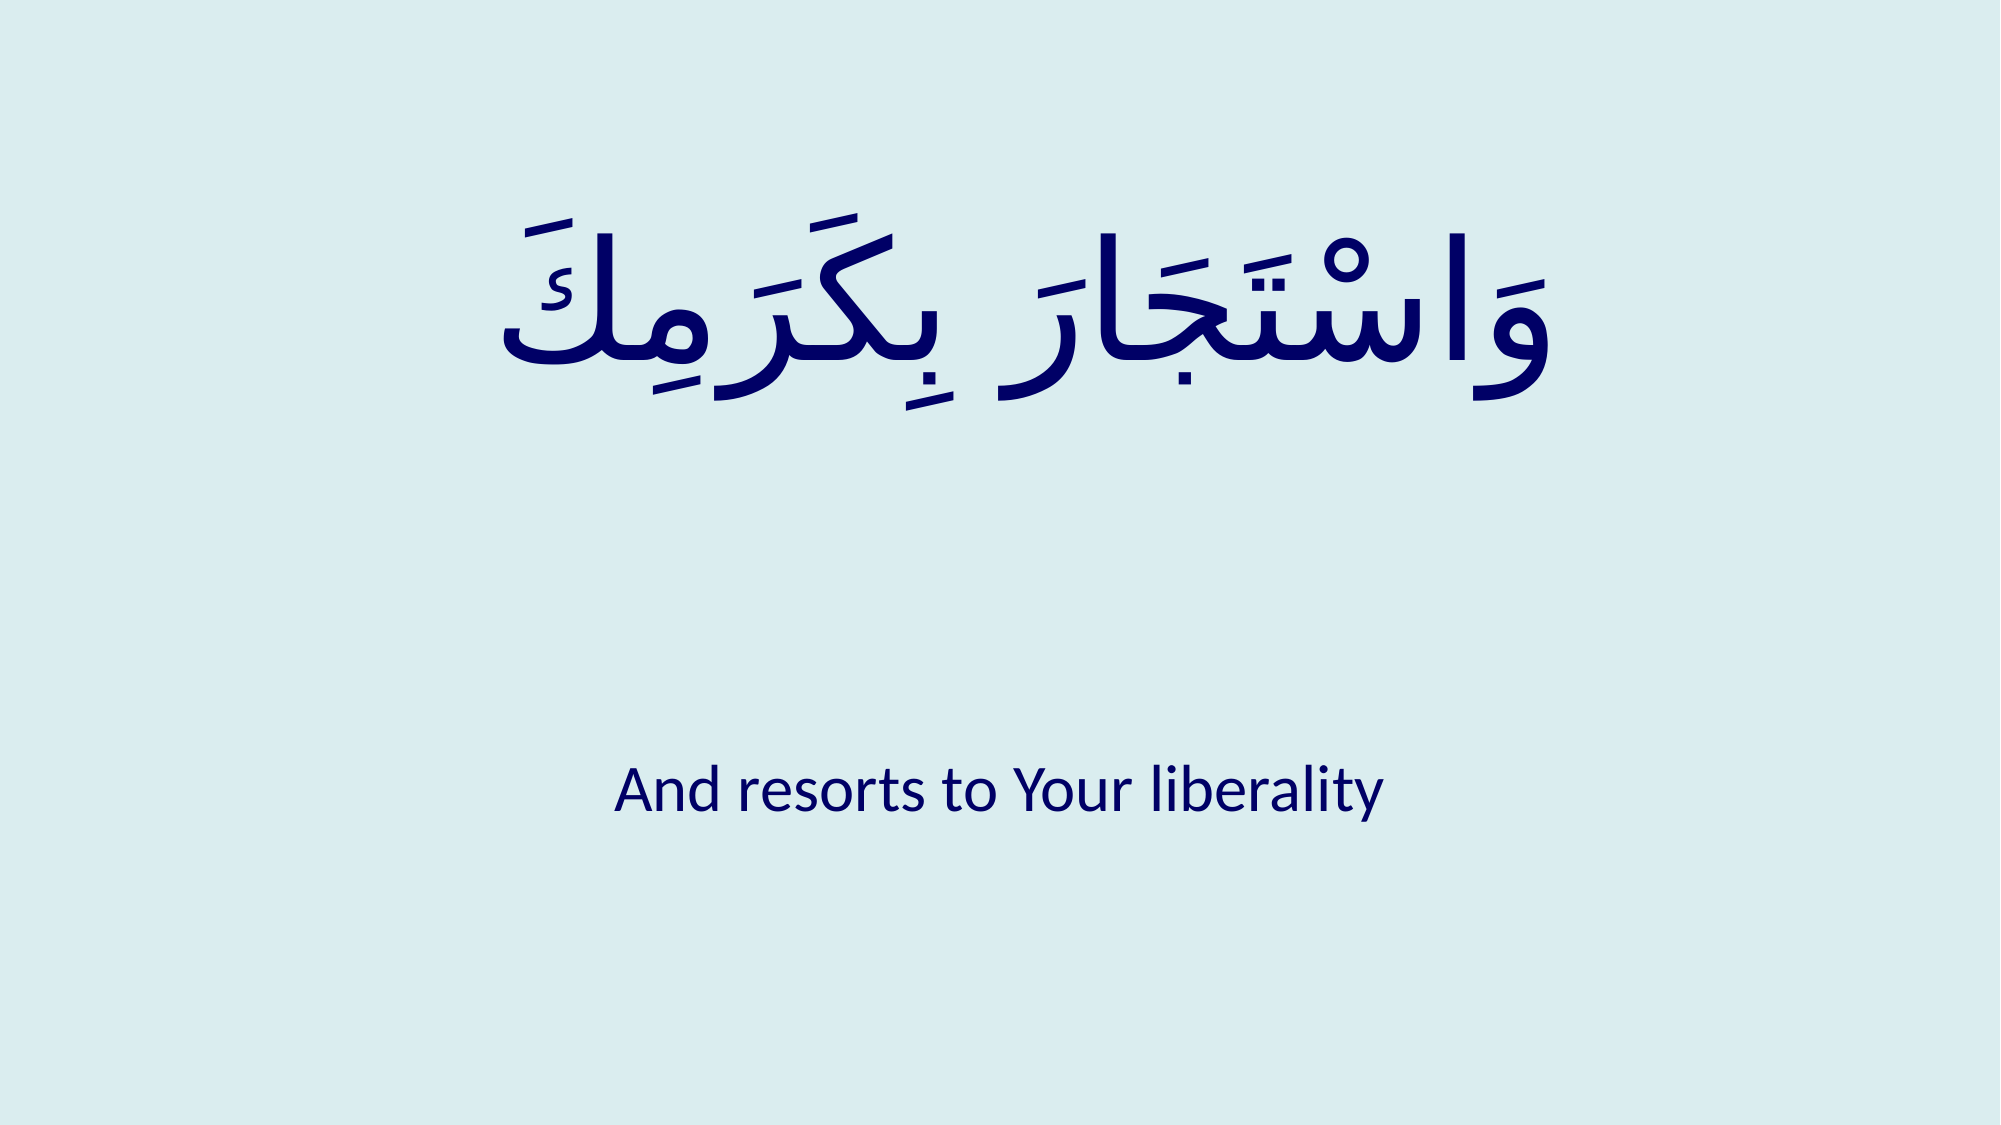

# وَاسْتَجَارَ بِكَرَمِكَ
And resorts to Your liberality